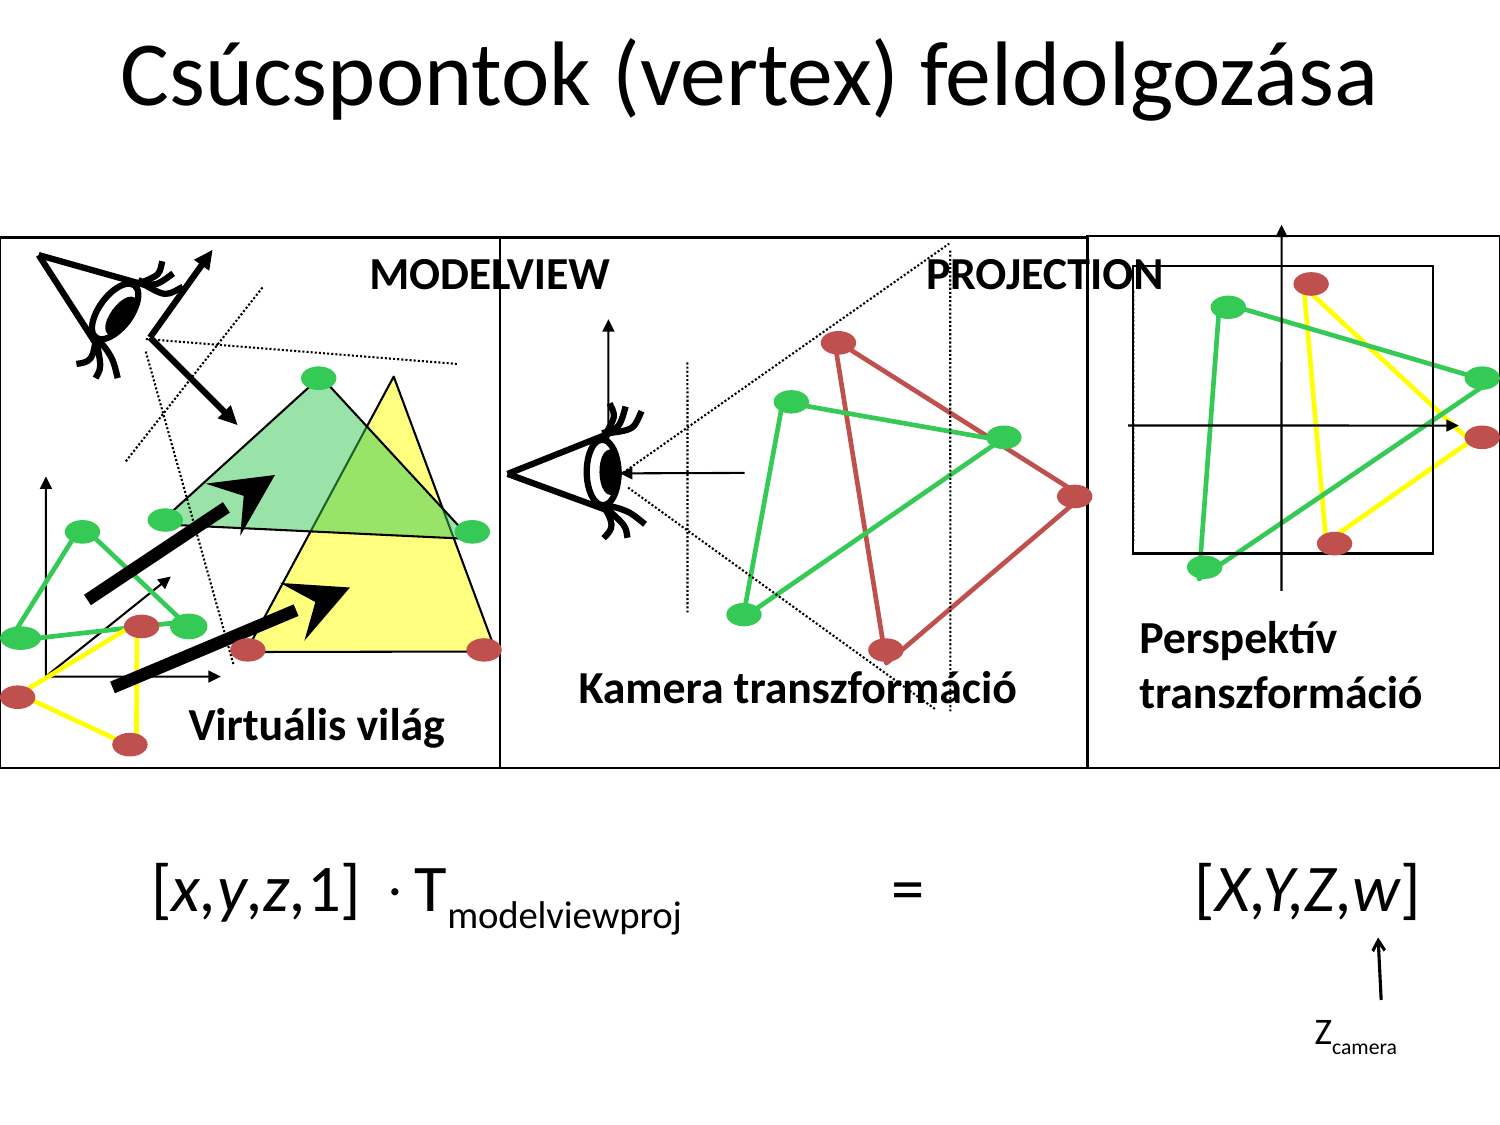

# Csúcspontok (vertex) feldolgozása

MODELVIEW
PROJECTION

Perspektív
transzformáció

Kamera transzformáció

Virtuális világ

[x,y,z,1] ⋅Tmodelviewproj              =                  [X,Y,Z,w]
Zcamera